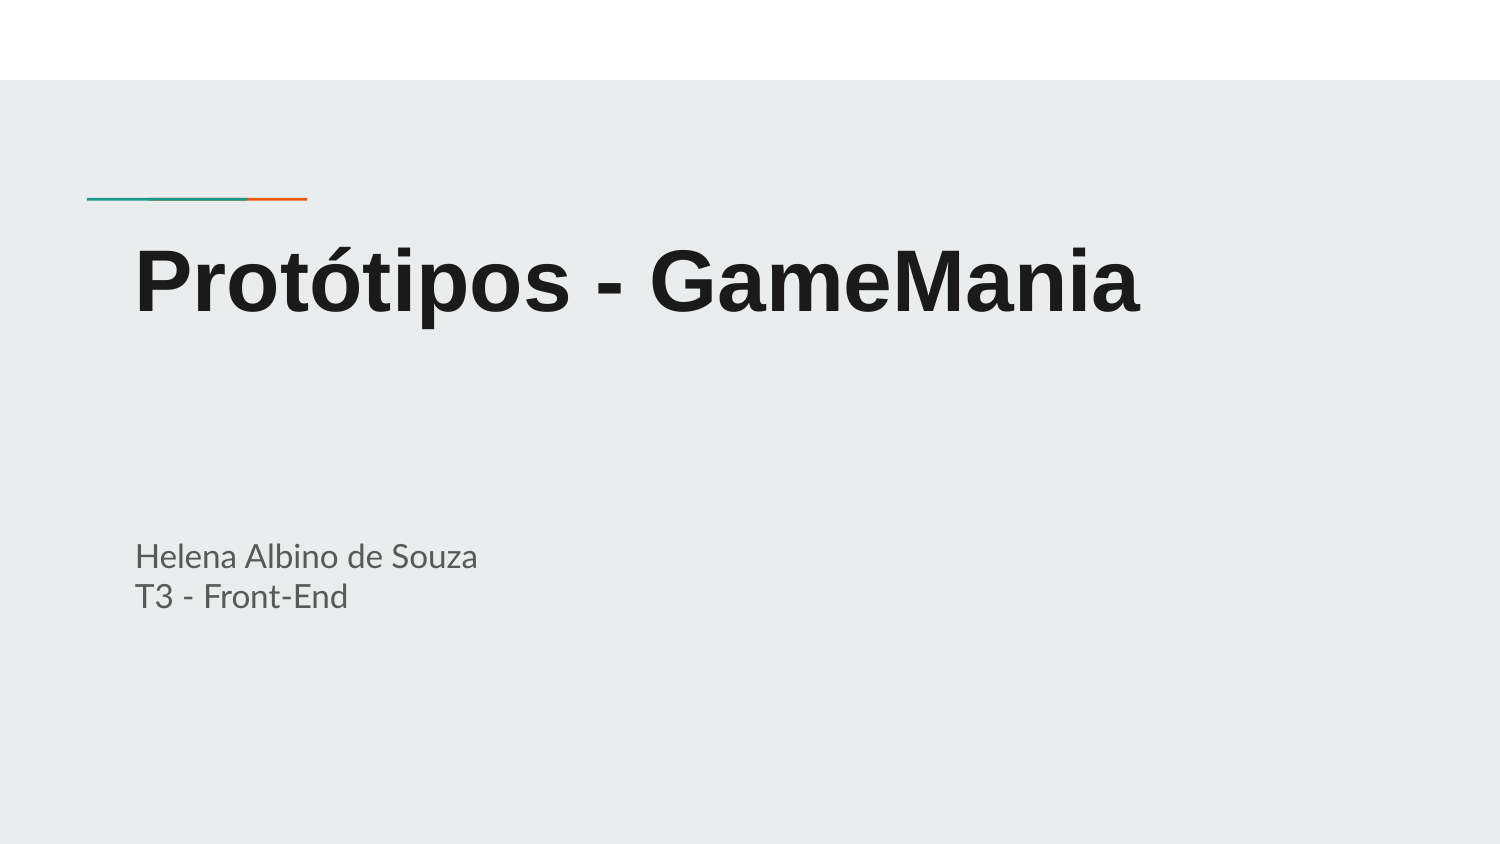

# Protótipos - GameMania
Helena Albino de Souza
T3 - Front-End